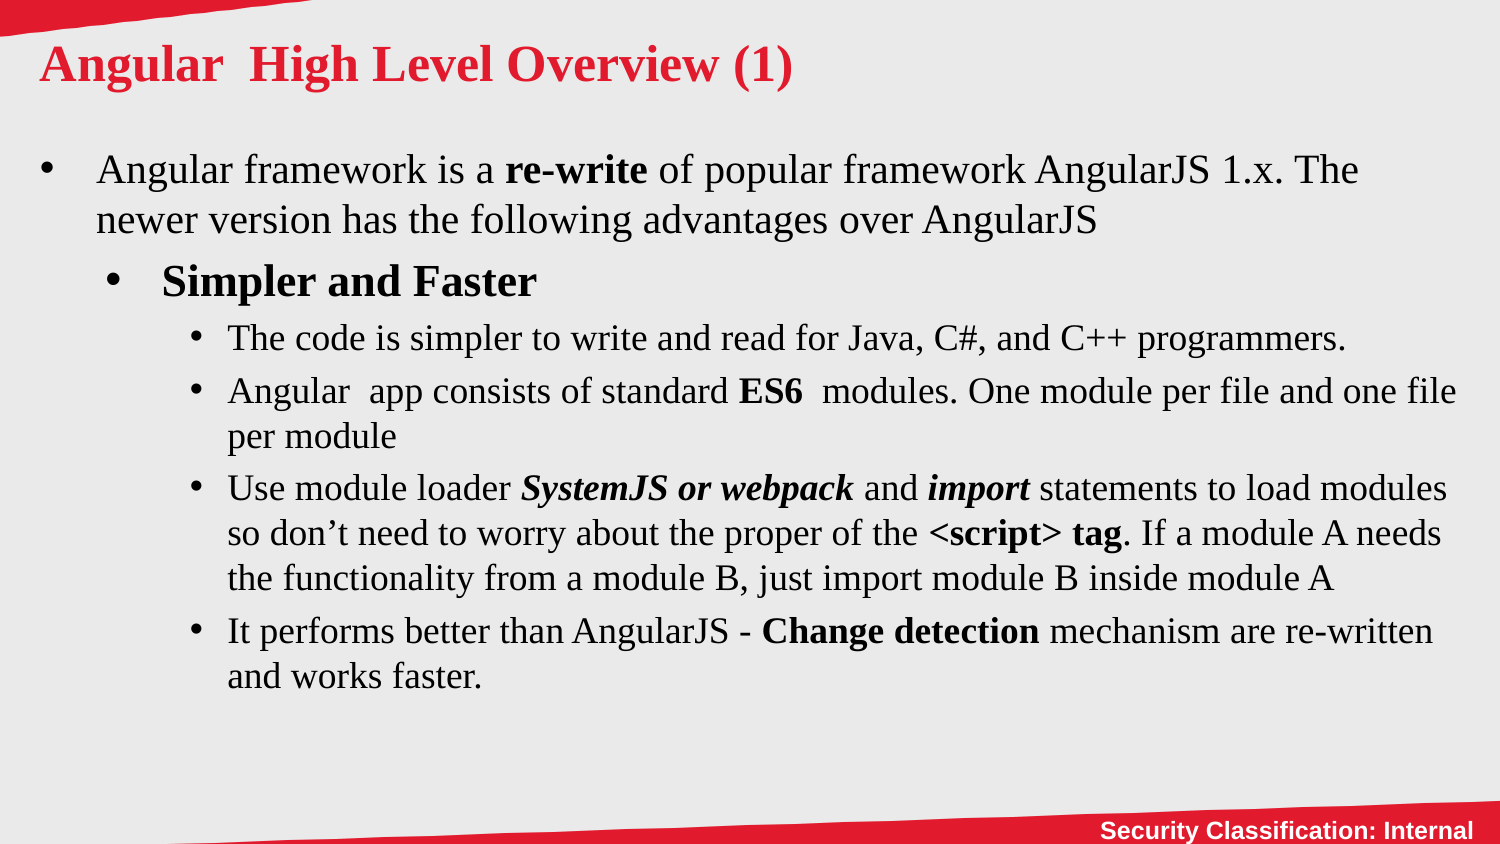

# Angular  High Level Overview (1)
Angular framework is a re-write of popular framework AngularJS 1.x. The newer version has the following advantages over AngularJS
Simpler and Faster
The code is simpler to write and read for Java, C#, and C++ programmers.
Angular  app consists of standard ES6  modules. One module per file and one file per module
Use module loader SystemJS or webpack and import statements to load modules so don’t need to worry about the proper of the <script> tag. If a module A needs the functionality from a module B, just import module B inside module A
It performs better than AngularJS - Change detection mechanism are re-written and works faster.